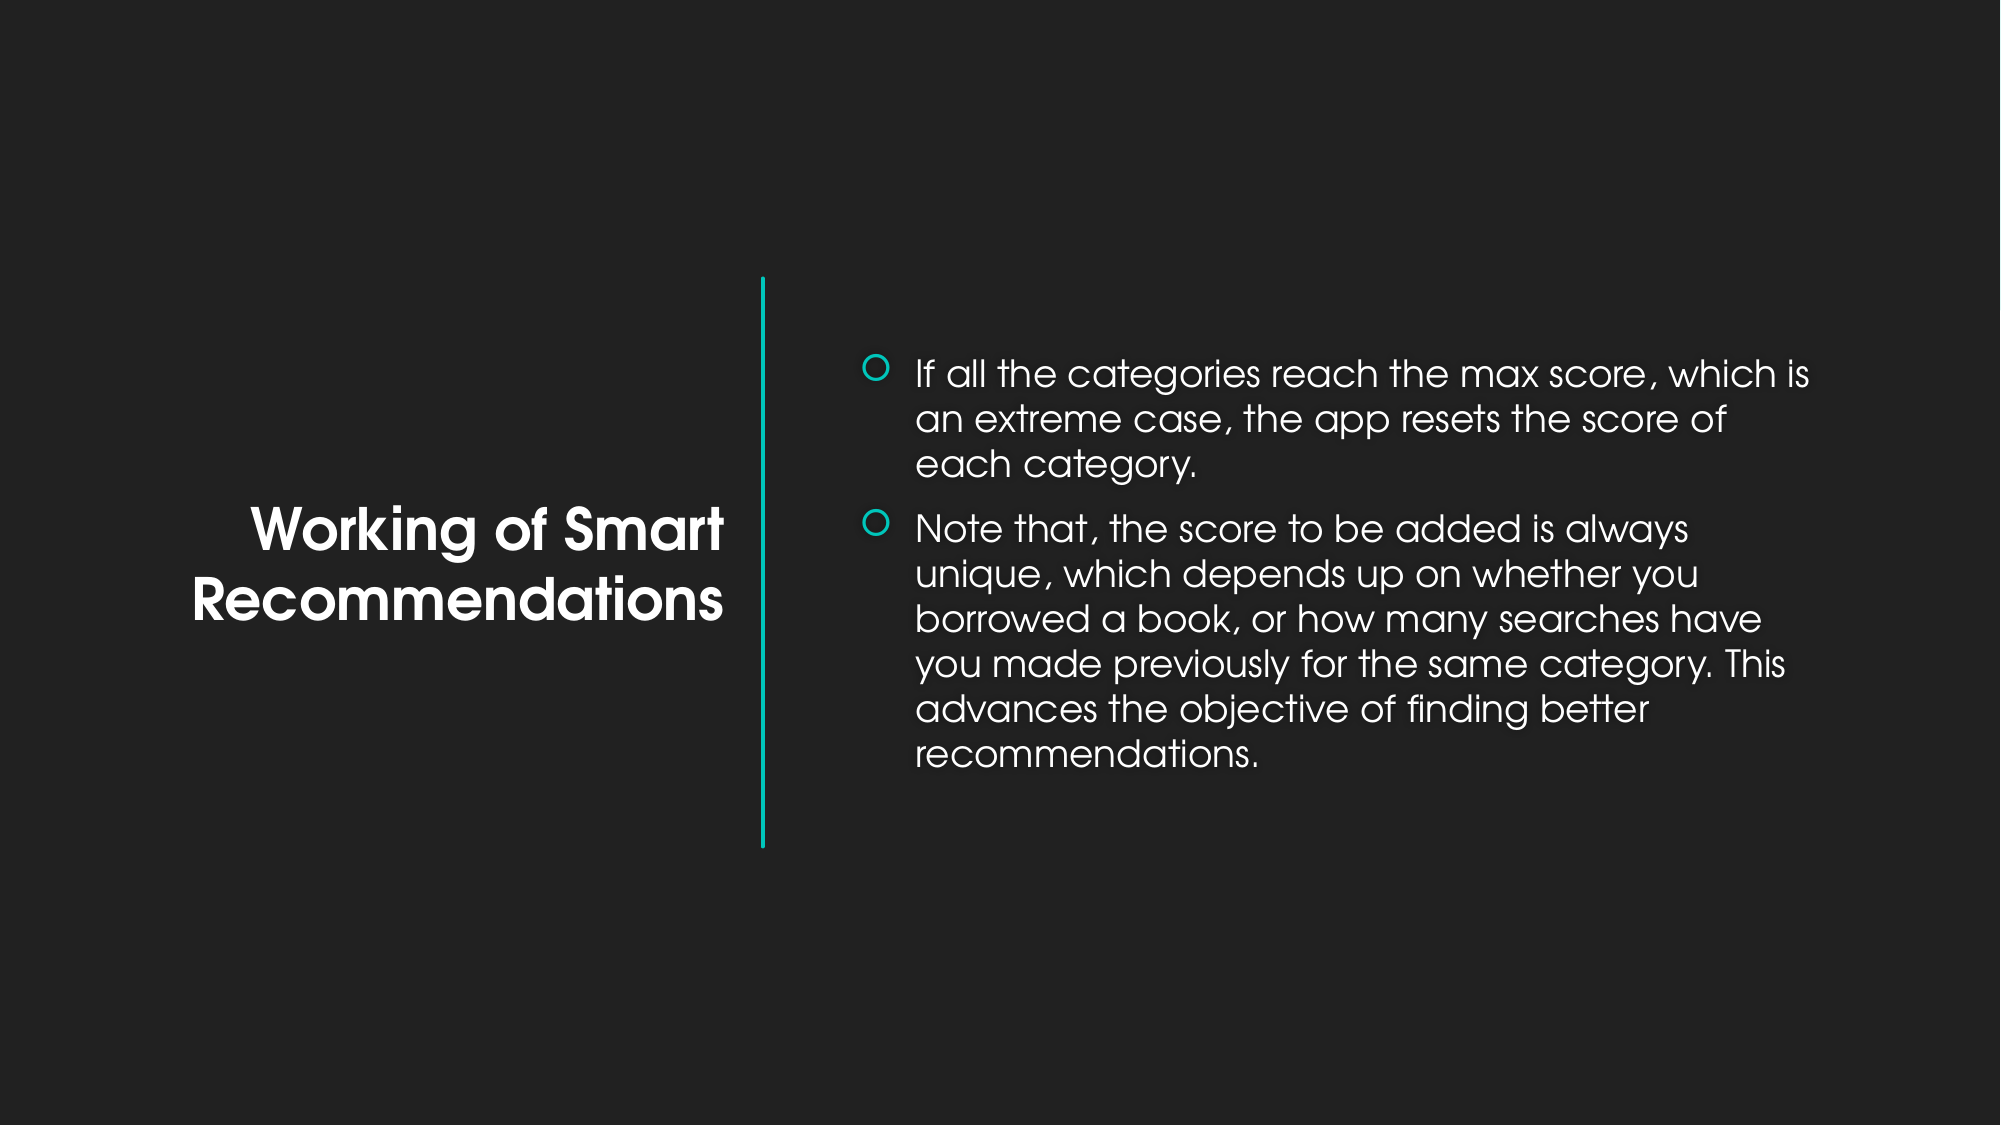

If all the categories reach the max score, which is an extreme case, the app resets the score of each category.
Note that, the score to be added is always unique, which depends up on whether you borrowed a book, or how many searches have you made previously for the same category. This advances the objective of finding better recommendations.
Working of Smart Recommendations